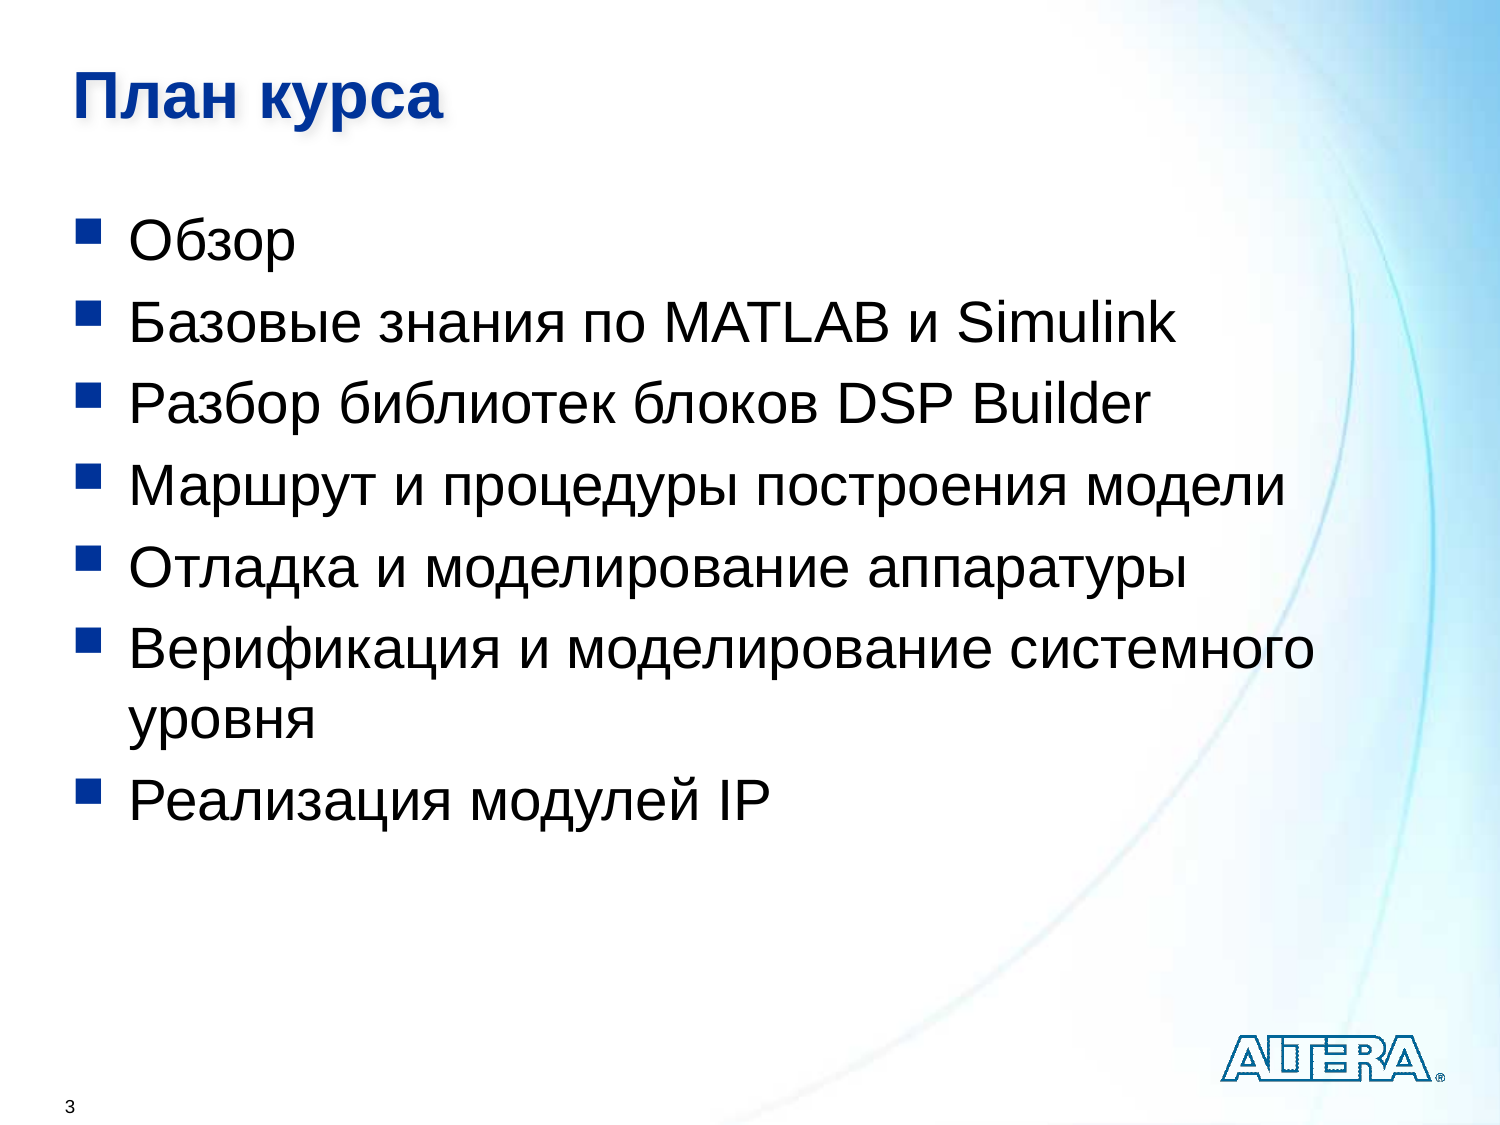

План курса
Обзор
Базовые знания по MATLAB и Simulink
Разбор библиотек блоков DSP Builder
Маршрут и процедуры построения модели
Отладка и моделирование аппаратуры
Верификация и моделирование системного уровня
Реализация модулей IP